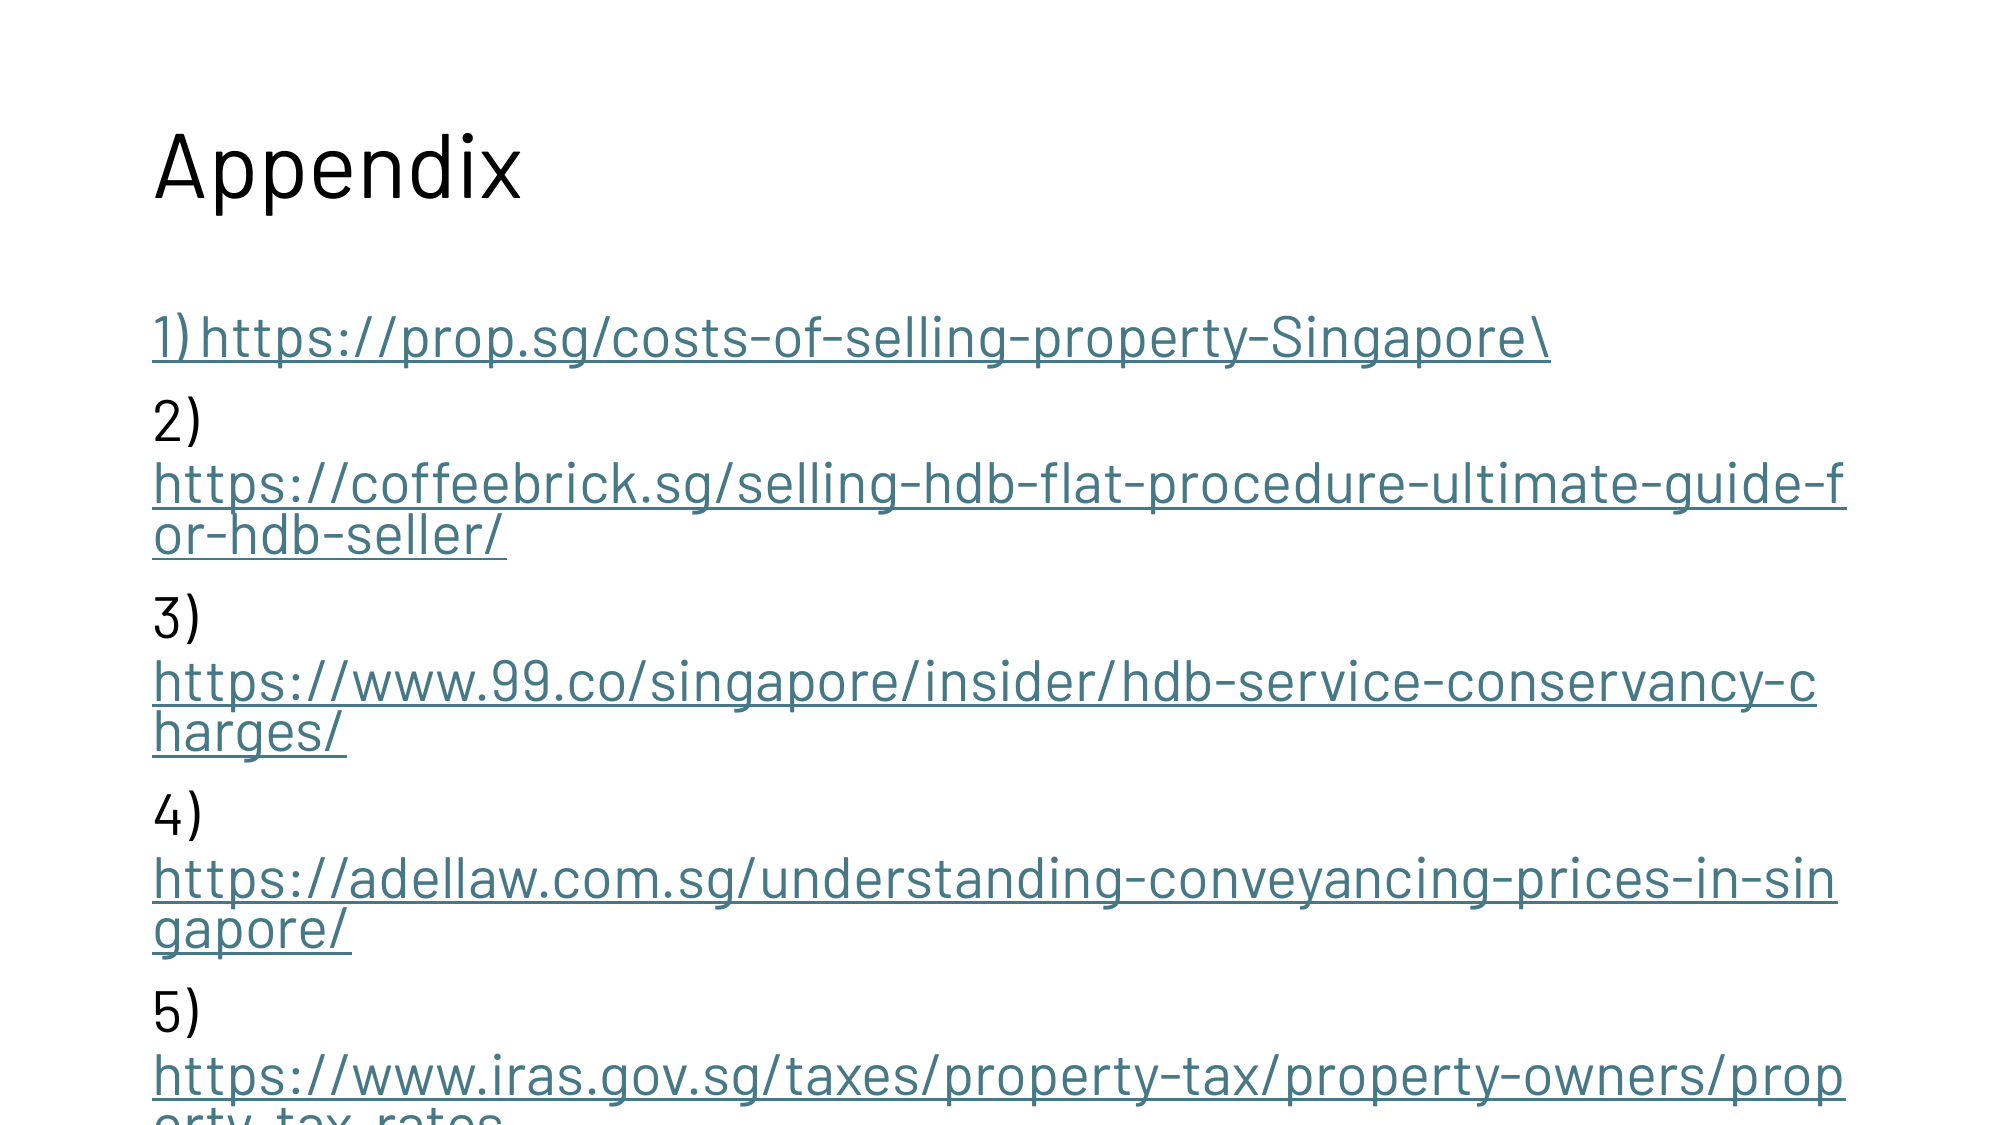

# Appendix
1) https://prop.sg/costs-of-selling-property-Singapore\
2) https://coffeebrick.sg/selling-hdb-flat-procedure-ultimate-guide-for-hdb-seller/
3) https://www.99.co/singapore/insider/hdb-service-conservancy-charges/
4) https://adellaw.com.sg/understanding-conveyancing-prices-in-singapore/
5) https://www.iras.gov.sg/taxes/property-tax/property-owners/property-tax-rates